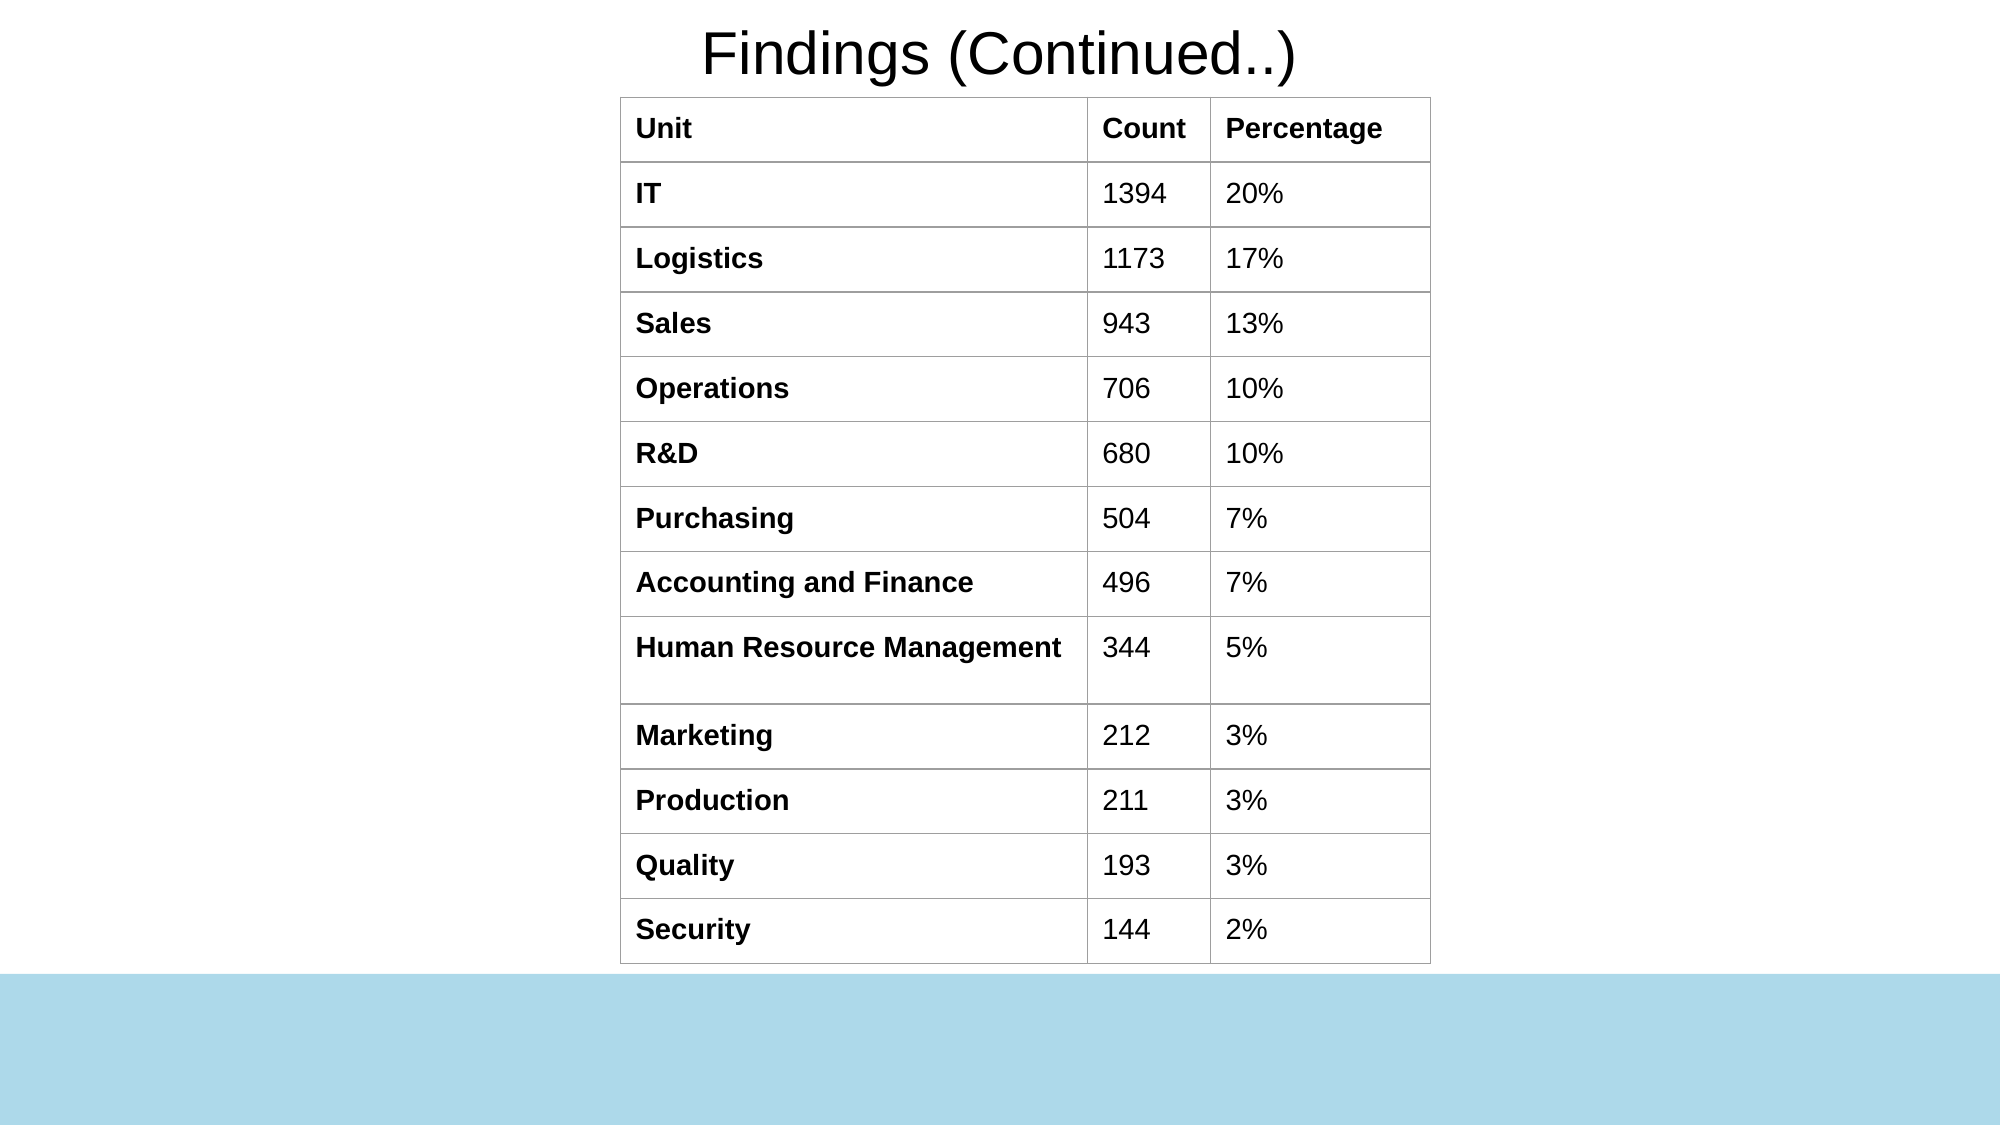

Findings (Continued..)
| Unit | Count | Percentage |
| --- | --- | --- |
| IT | 1394 | 20% |
| Logistics | 1173 | 17% |
| Sales | 943 | 13% |
| Operations | 706 | 10% |
| R&D | 680 | 10% |
| Purchasing | 504 | 7% |
| Accounting and Finance | 496 | 7% |
| Human Resource Management | 344 | 5% |
| Marketing | 212 | 3% |
| Production | 211 | 3% |
| Quality | 193 | 3% |
| Security | 144 | 2% |